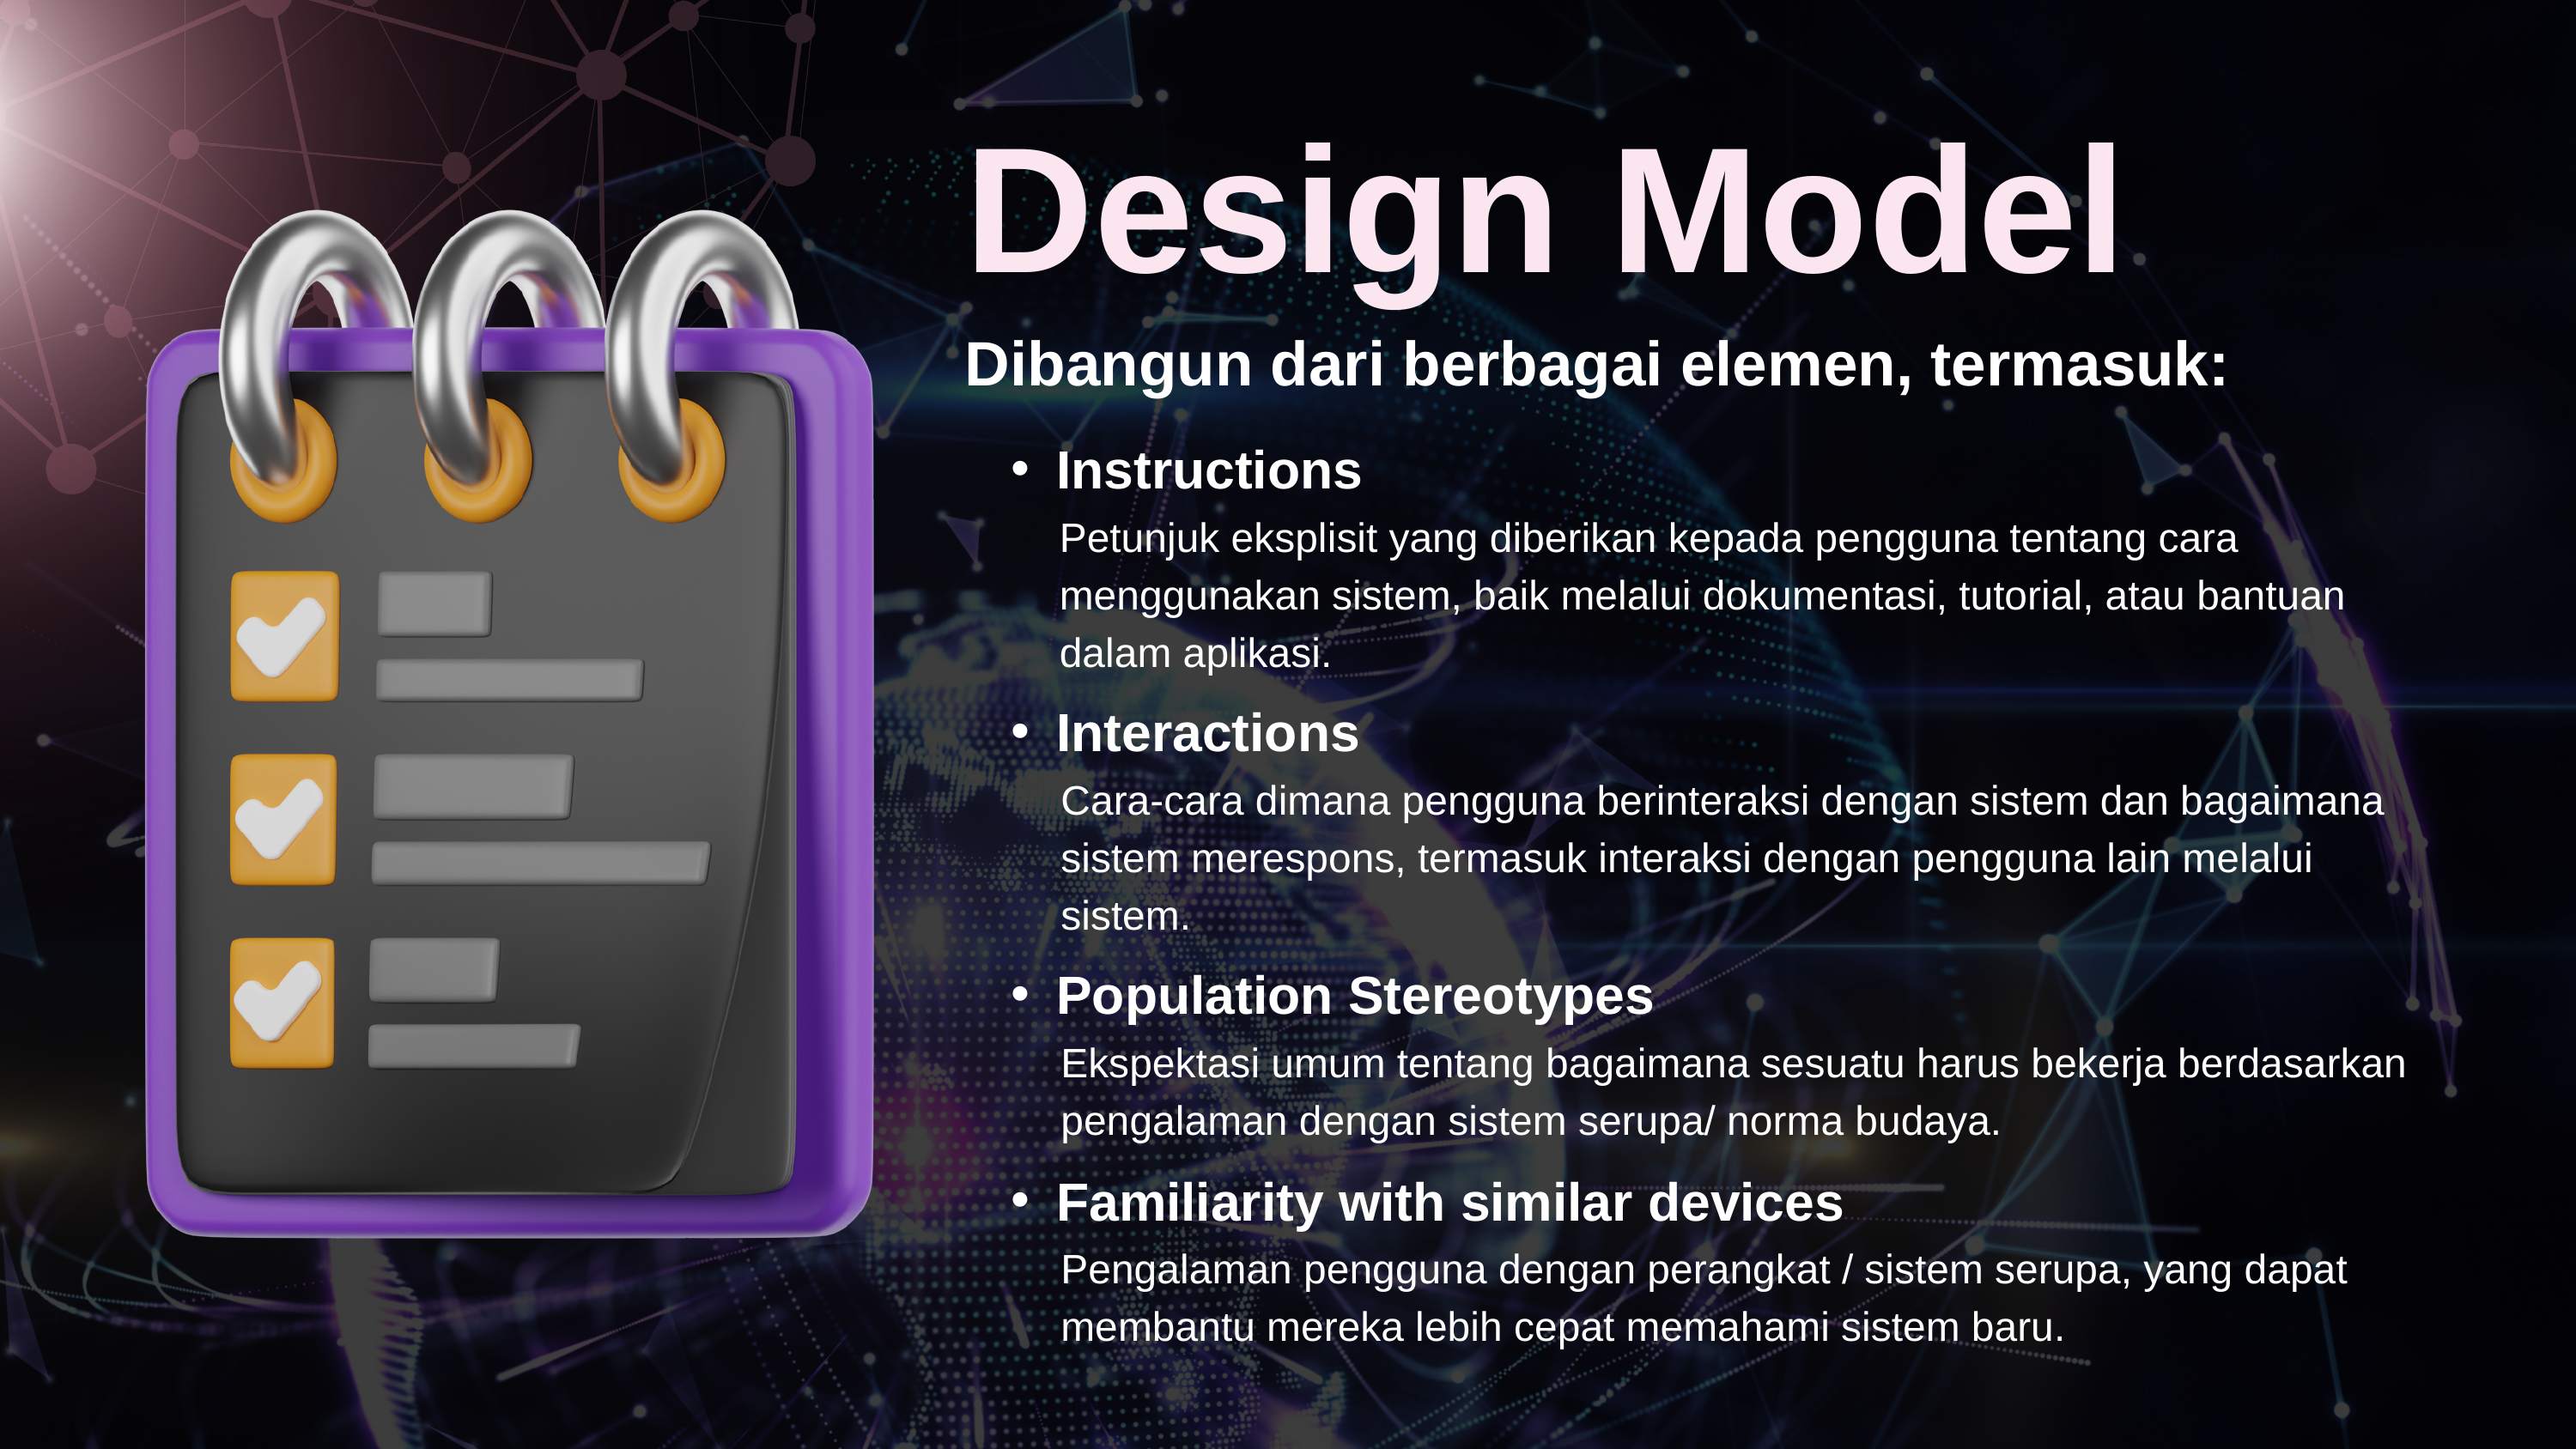

Design Model

Dibangun dari berbagai elemen, termasuk:
Instructions
Petunjuk eksplisit yang diberikan kepada pengguna tentang cara menggunakan sistem, baik melalui dokumentasi, tutorial, atau bantuan dalam aplikasi.
Interactions
Cara-cara dimana pengguna berinteraksi dengan sistem dan bagaimana sistem merespons, termasuk interaksi dengan pengguna lain melalui sistem.
Population Stereotypes
Ekspektasi umum tentang bagaimana sesuatu harus bekerja berdasarkan pengalaman dengan sistem serupa/ norma budaya.
Familiarity with similar devices
Pengalaman pengguna dengan perangkat / sistem serupa, yang dapat membantu mereka lebih cepat memahami sistem baru.